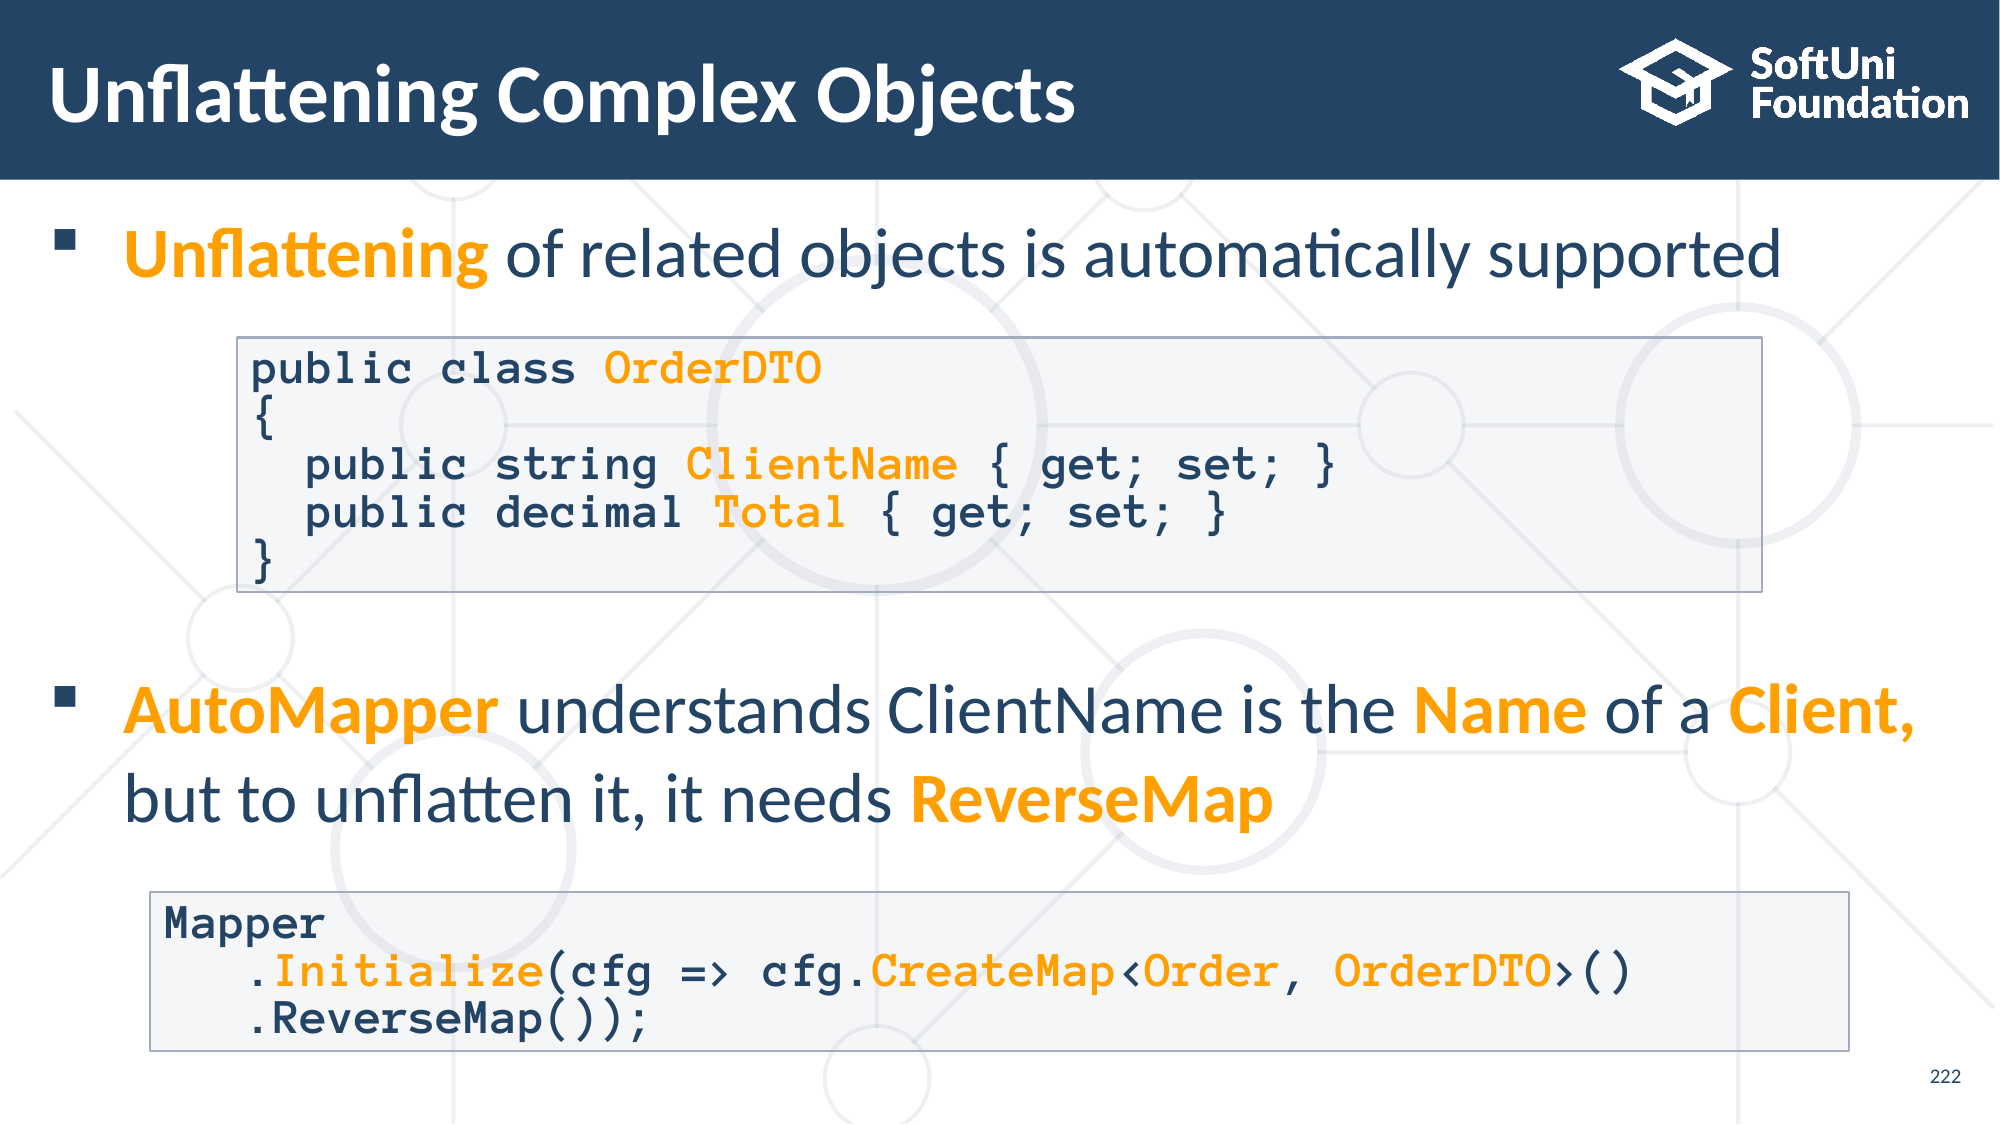

# Unflattening Complex Objects
Unflattening of related objects is automatically supported

AutoMapper understands ClientName is the Name of a Client, but to unflatten it, it needs ReverseMap

public class OrderDTO
{
  public string ClientName { get; set; }
  public decimal Total { get; set; }
}
Mapper
   .Initialize(cfg => cfg.CreateMap<Order, OrderDTO>()
   .ReverseMap());
222